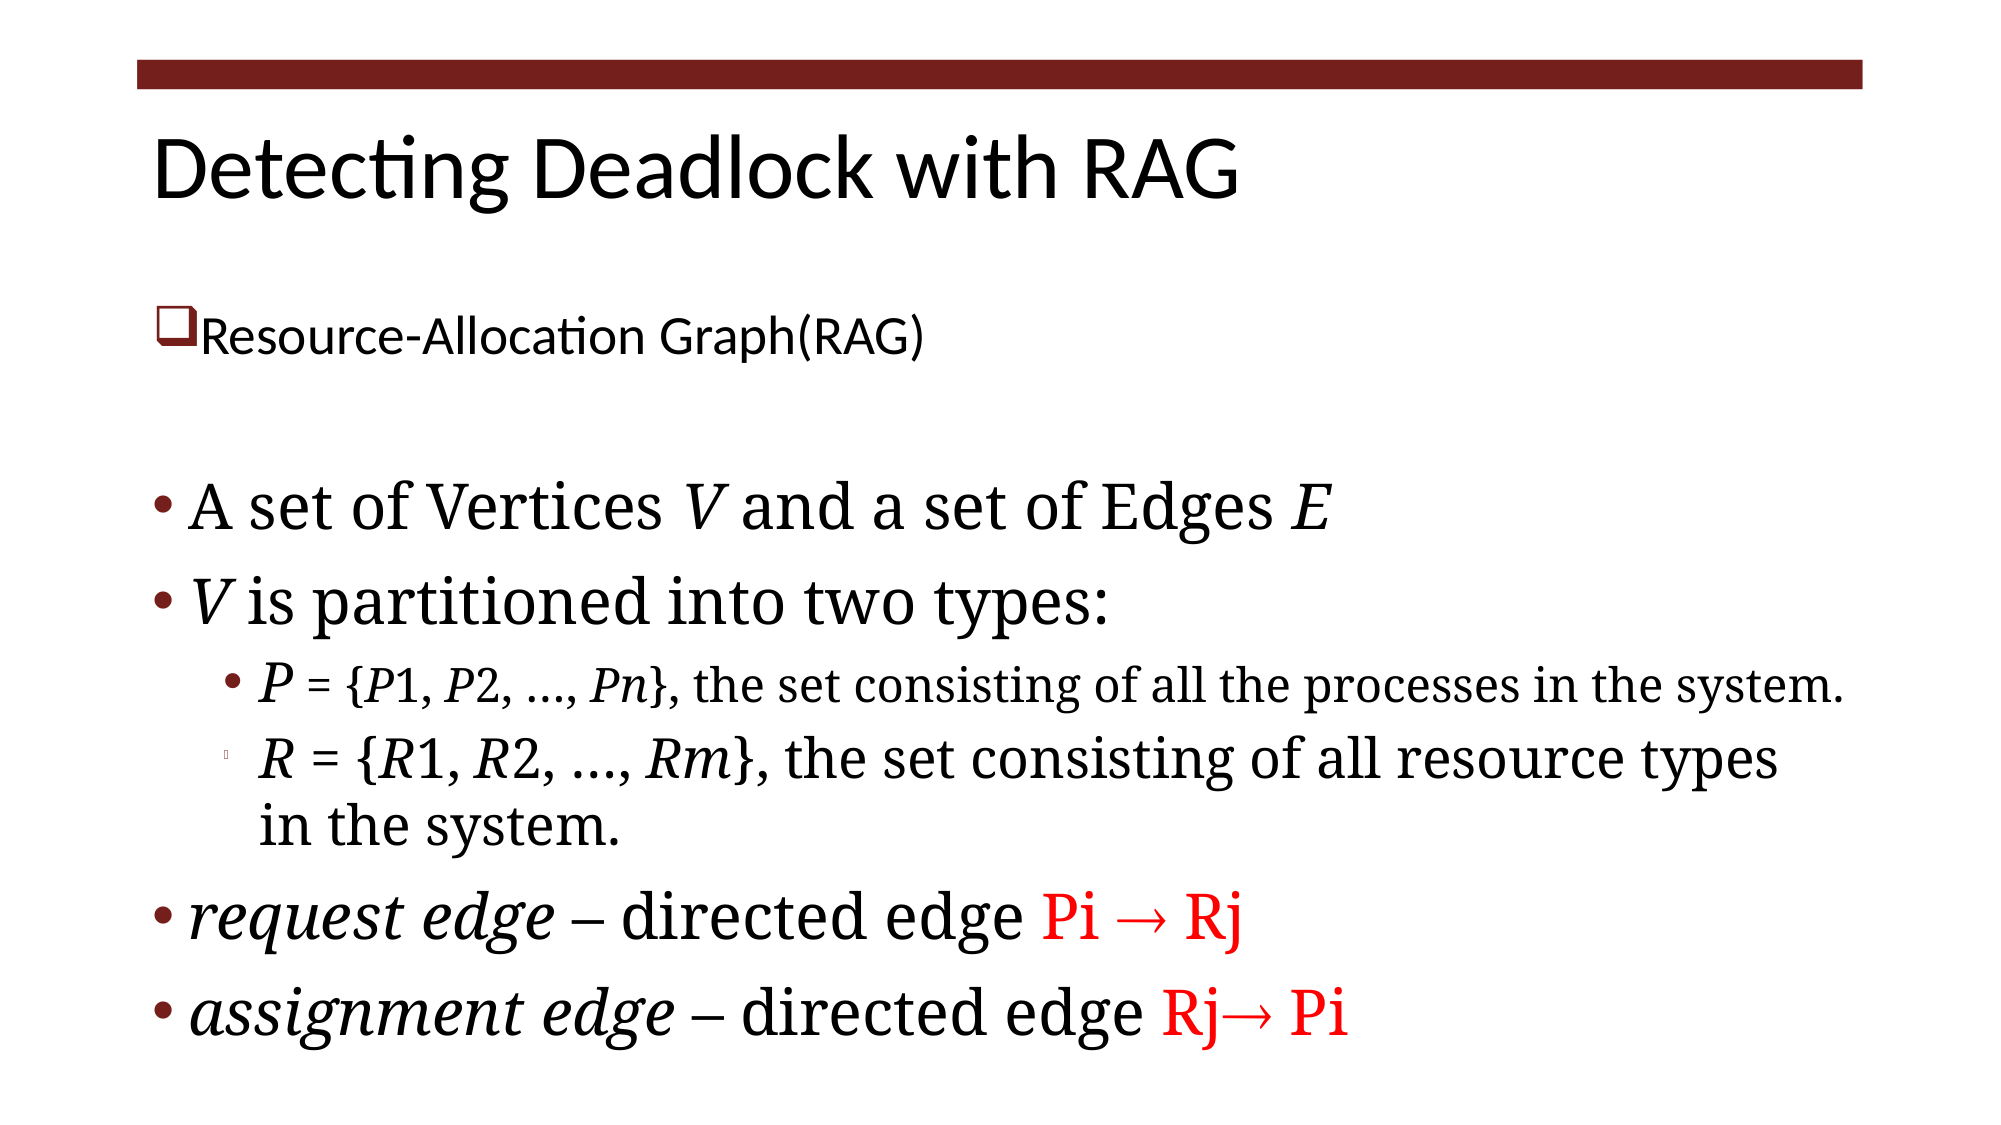

# Detecting Deadlock with RAG
Resource-Allocation Graph(RAG)

A set of Vertices V and a set of Edges E
V is partitioned into two types:
P = {P1, P2, …, Pn}, the set consisting of all the processes in the system.
R = {R1, R2, …, Rm}, the set consisting of all resource types in the system.
request edge – directed edge Pi → Rj
assignment edge – directed edge Rj→ Pi